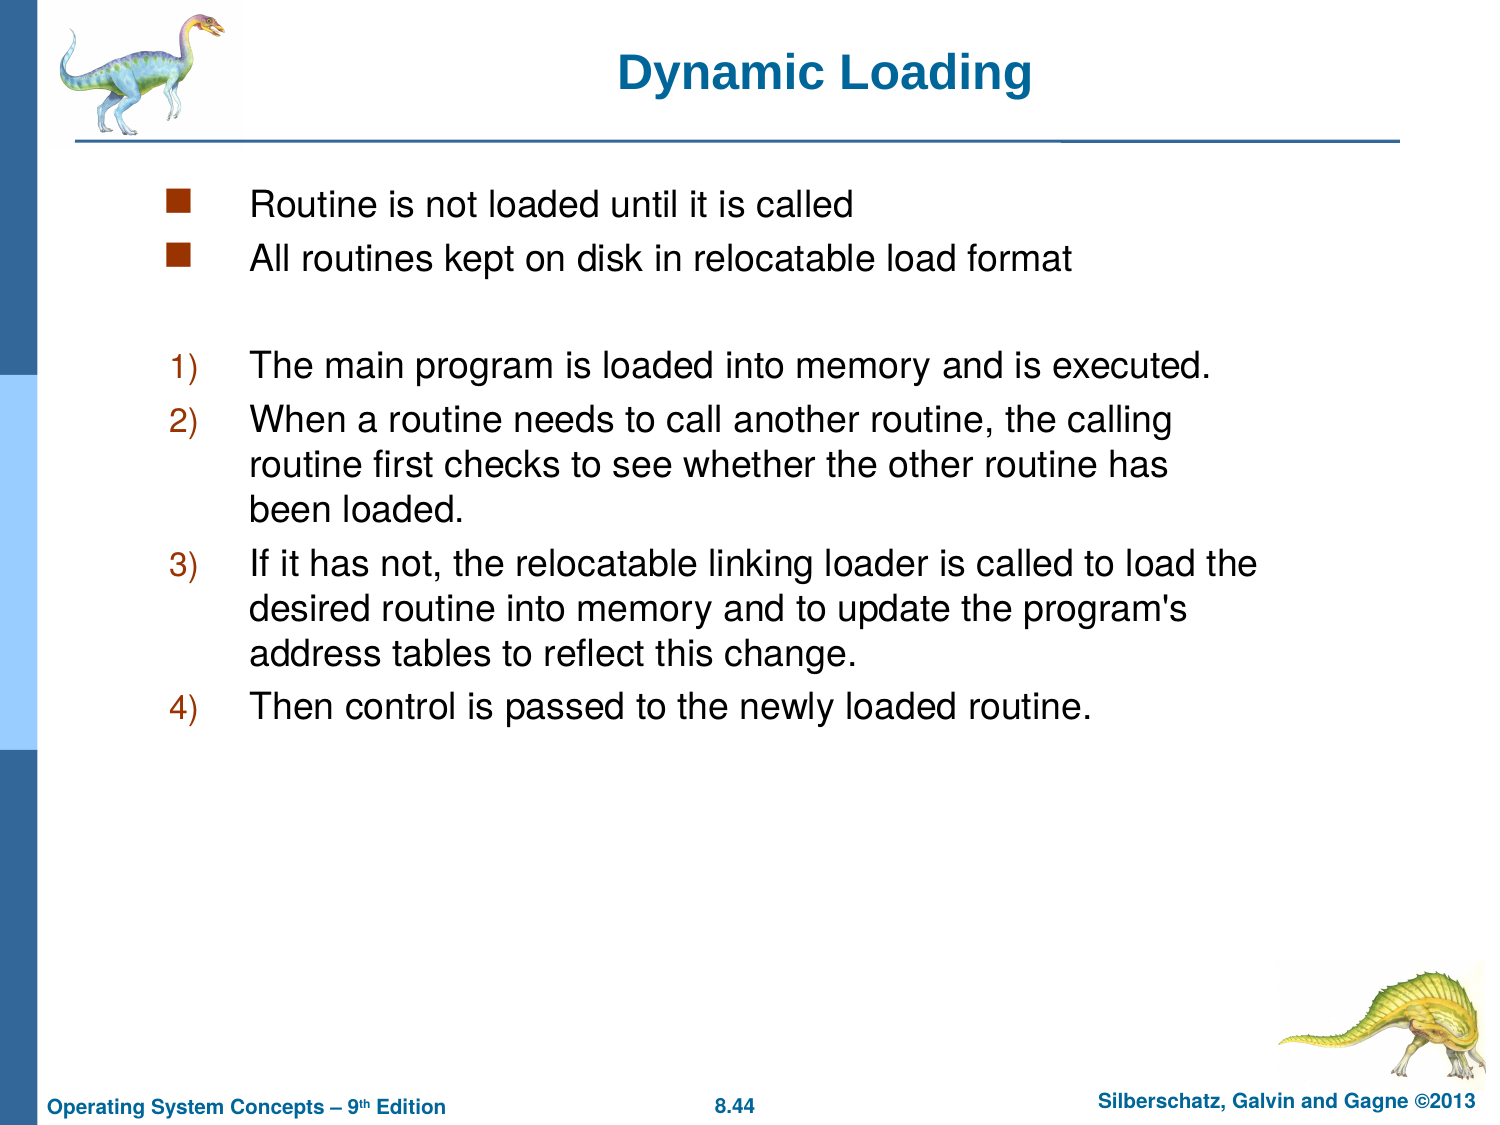

# Dynamic Loading
Routine is not loaded until it is called
All routines kept on disk in relocatable load format

The main program is loaded into memory and is executed.
When a routine needs to call another routine, the calling routine first checks to see whether the other routine has been loaded.
If it has not, the relocatable linking loader is called to load the desired routine into memory and to update the program's address tables to reflect this change.
Then control is passed to the newly loaded routine.